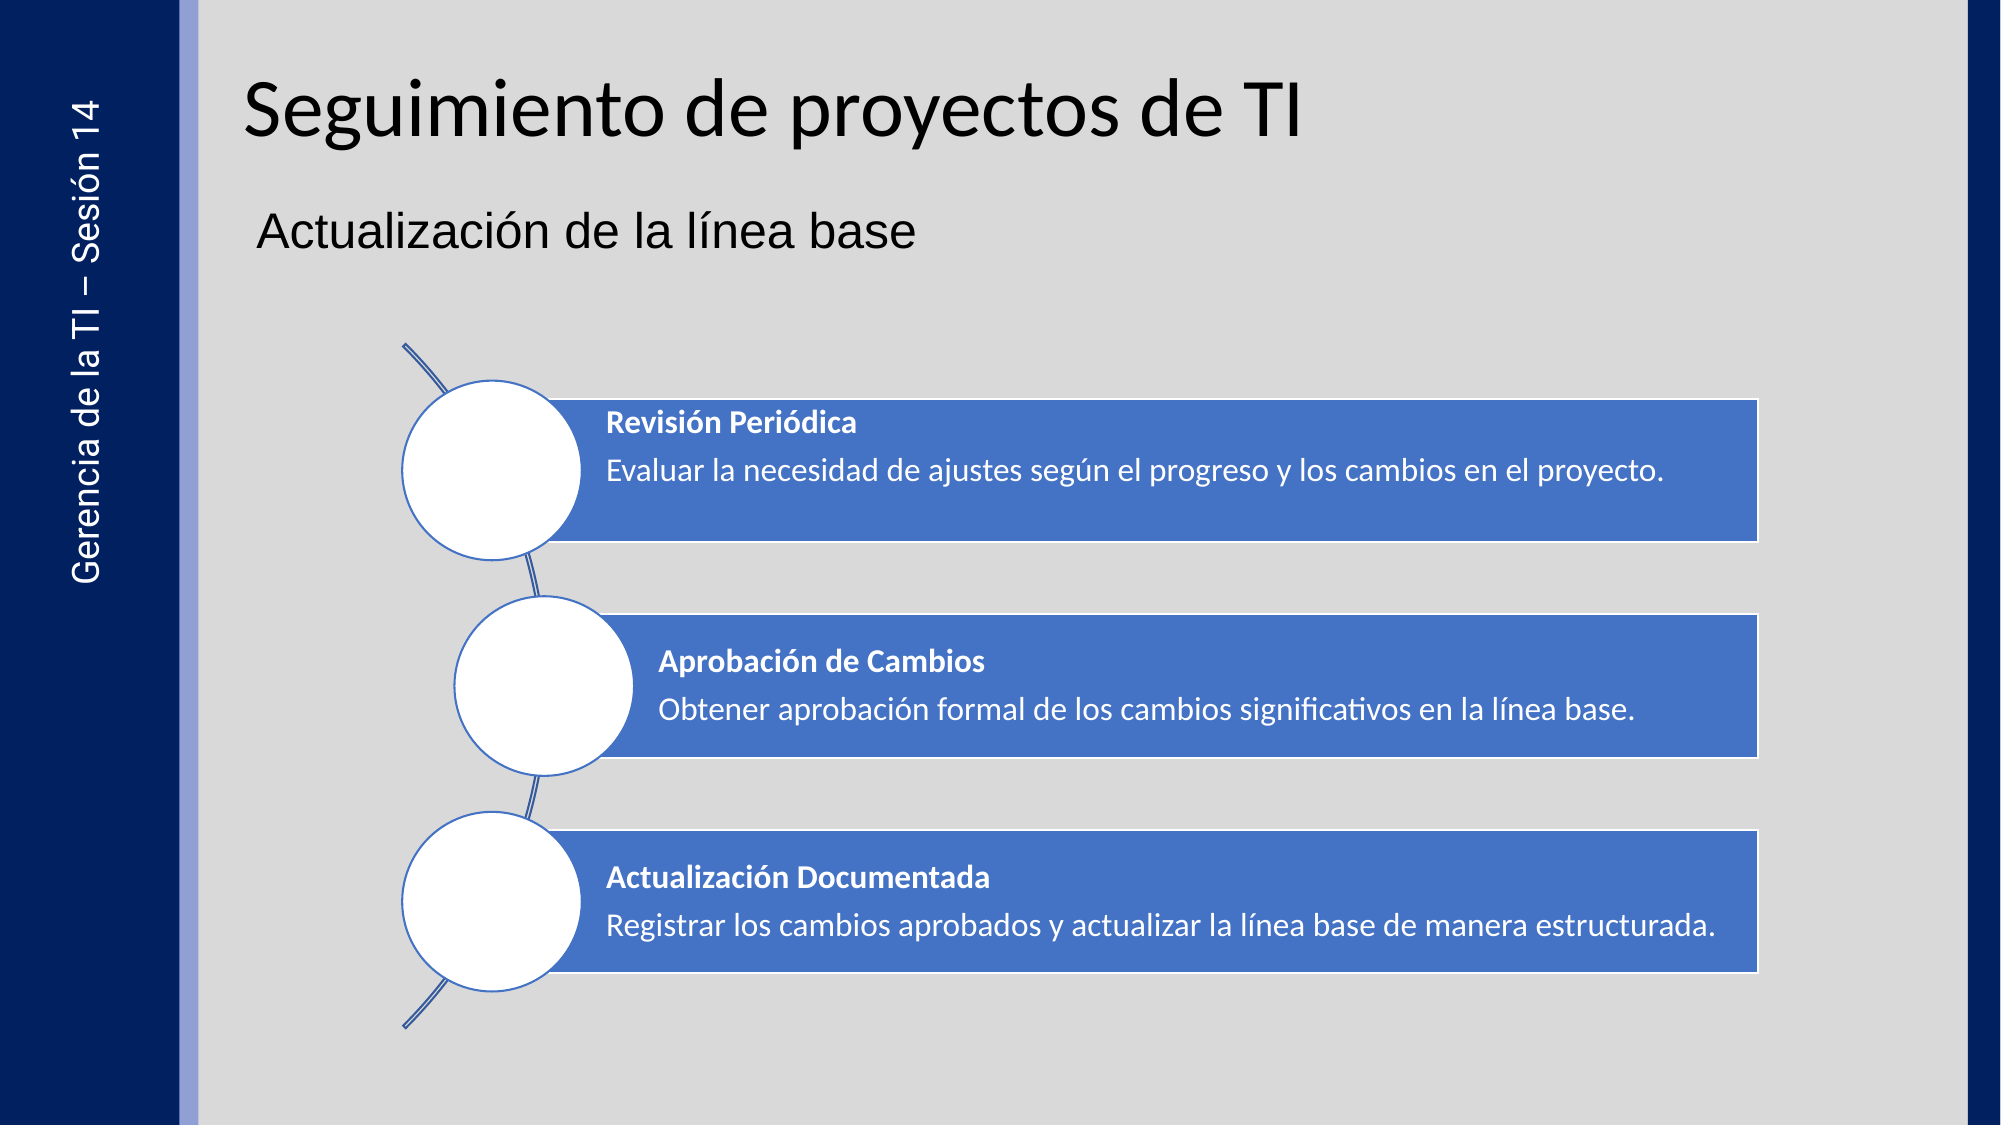

Seguimiento de proyectos de TI
Actualización de la línea base
Revisión Periódica
Evaluar la necesidad de ajustes según el progreso y los cambios en el proyecto.

Aprobación de Cambios
Obtener aprobación formal de los cambios significativos en la línea base.
Actualización Documentada
Registrar los cambios aprobados y actualizar la línea base de manera estructurada.
Gerencia de la TI – Sesión 14